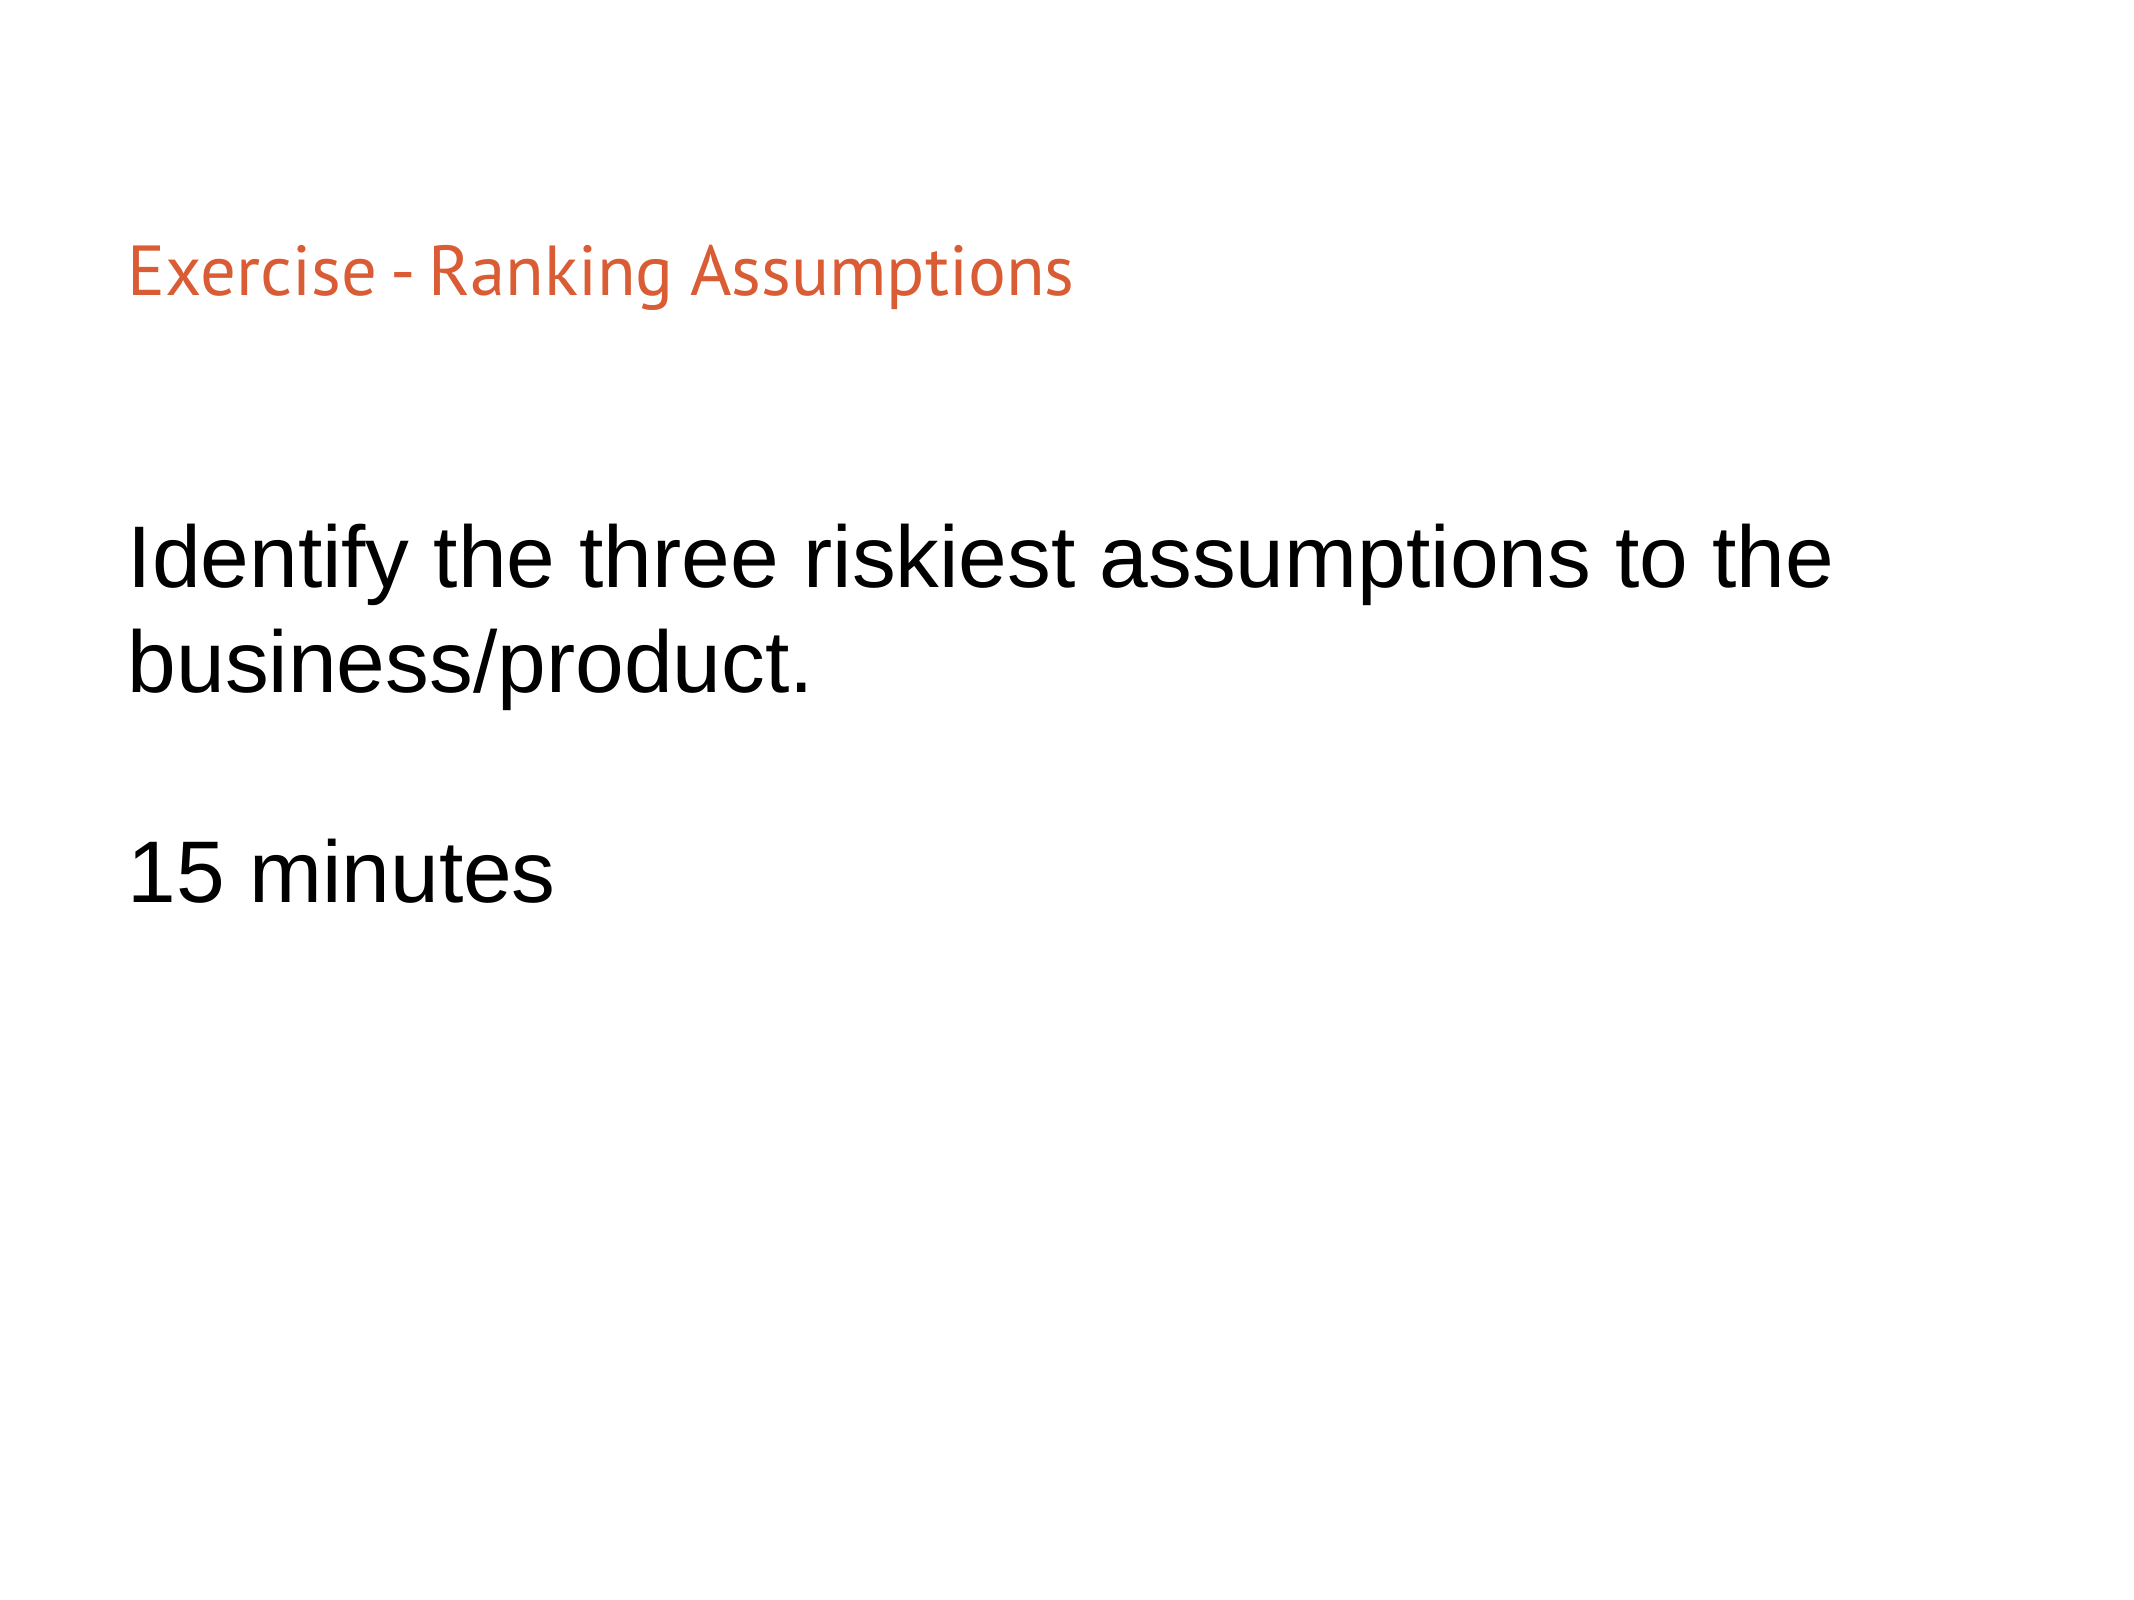

# Exercise - Ranking Assumptions

Identify the three riskiest assumptions to the business/product.

15 minutes